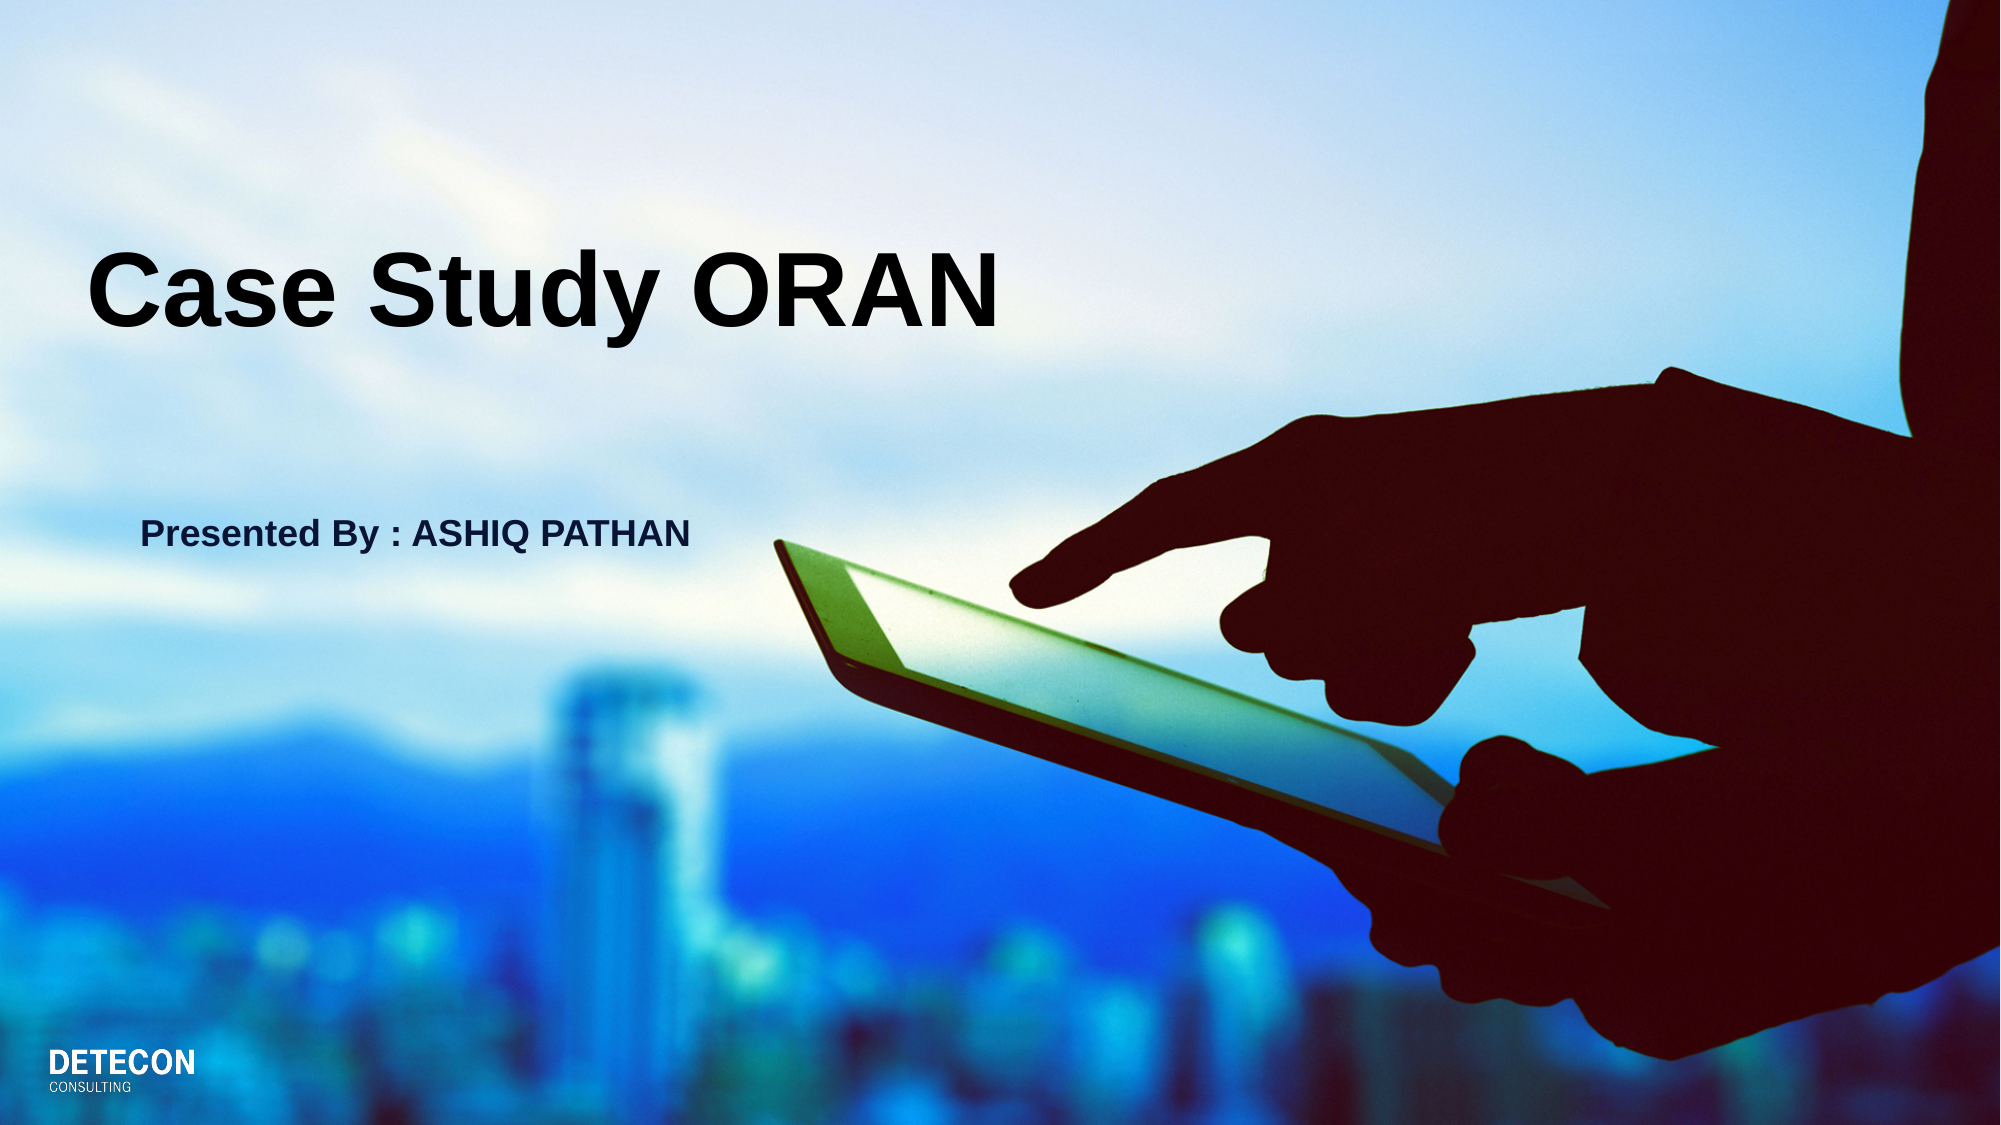

Case Study ORAN
Presented By : ASHIQ PATHAN